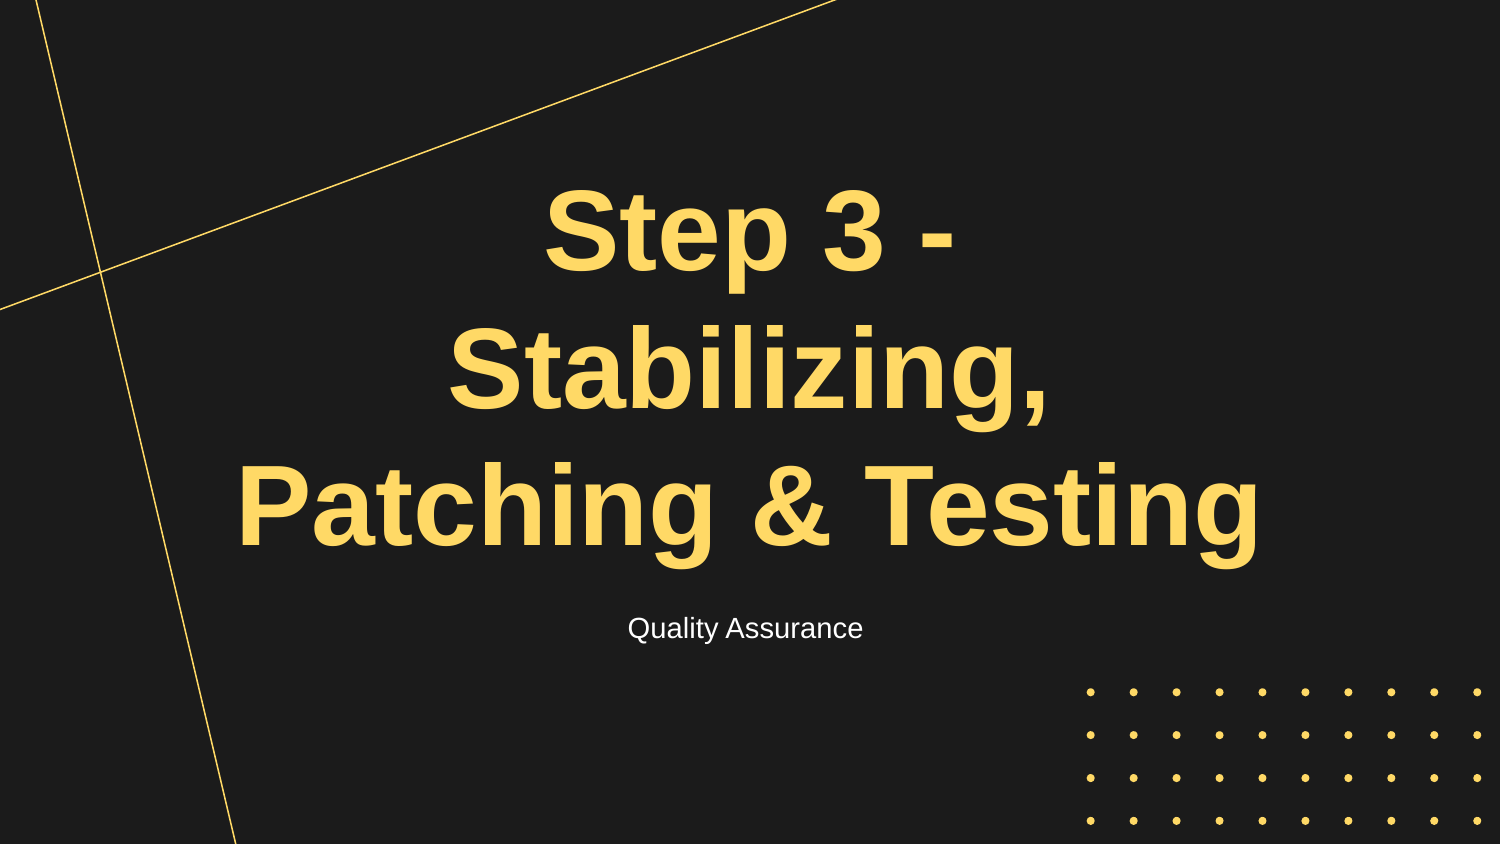

# Step 3 - Stabilizing, Patching & Testing
Quality Assurance